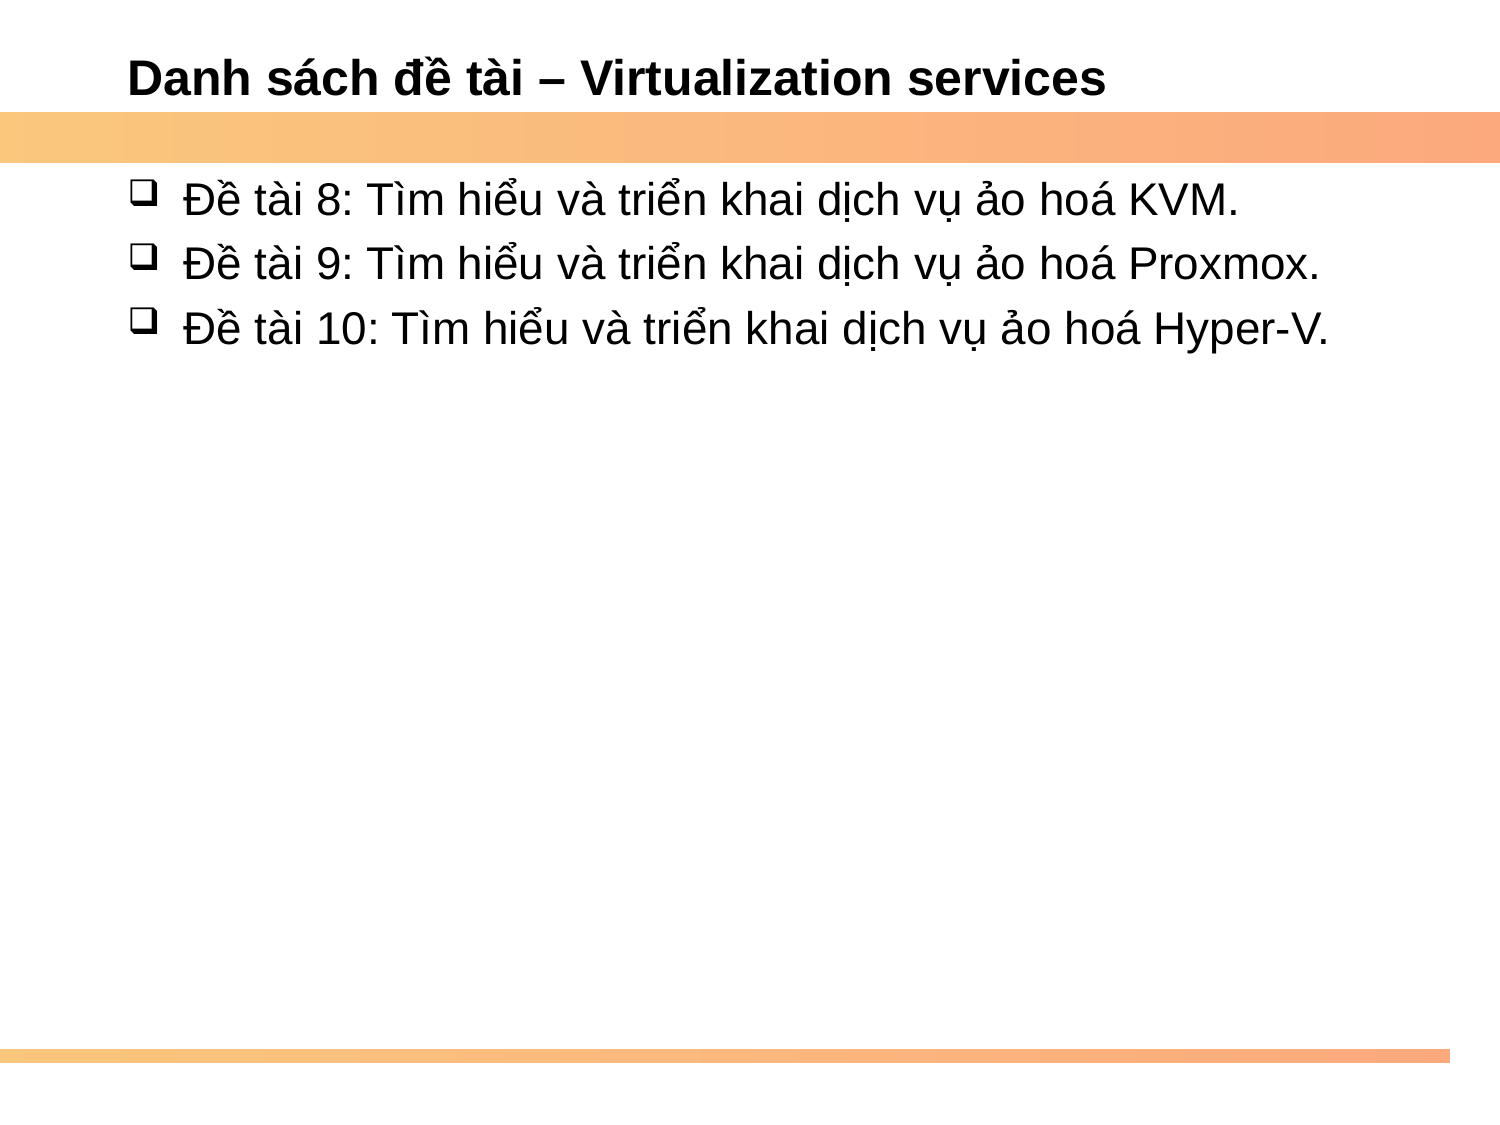

# Danh sách đề tài – Virtualization services
Đề tài 8: Tìm hiểu và triển khai dịch vụ ảo hoá KVM.
Đề tài 9: Tìm hiểu và triển khai dịch vụ ảo hoá Proxmox.
Đề tài 10: Tìm hiểu và triển khai dịch vụ ảo hoá Hyper-V.